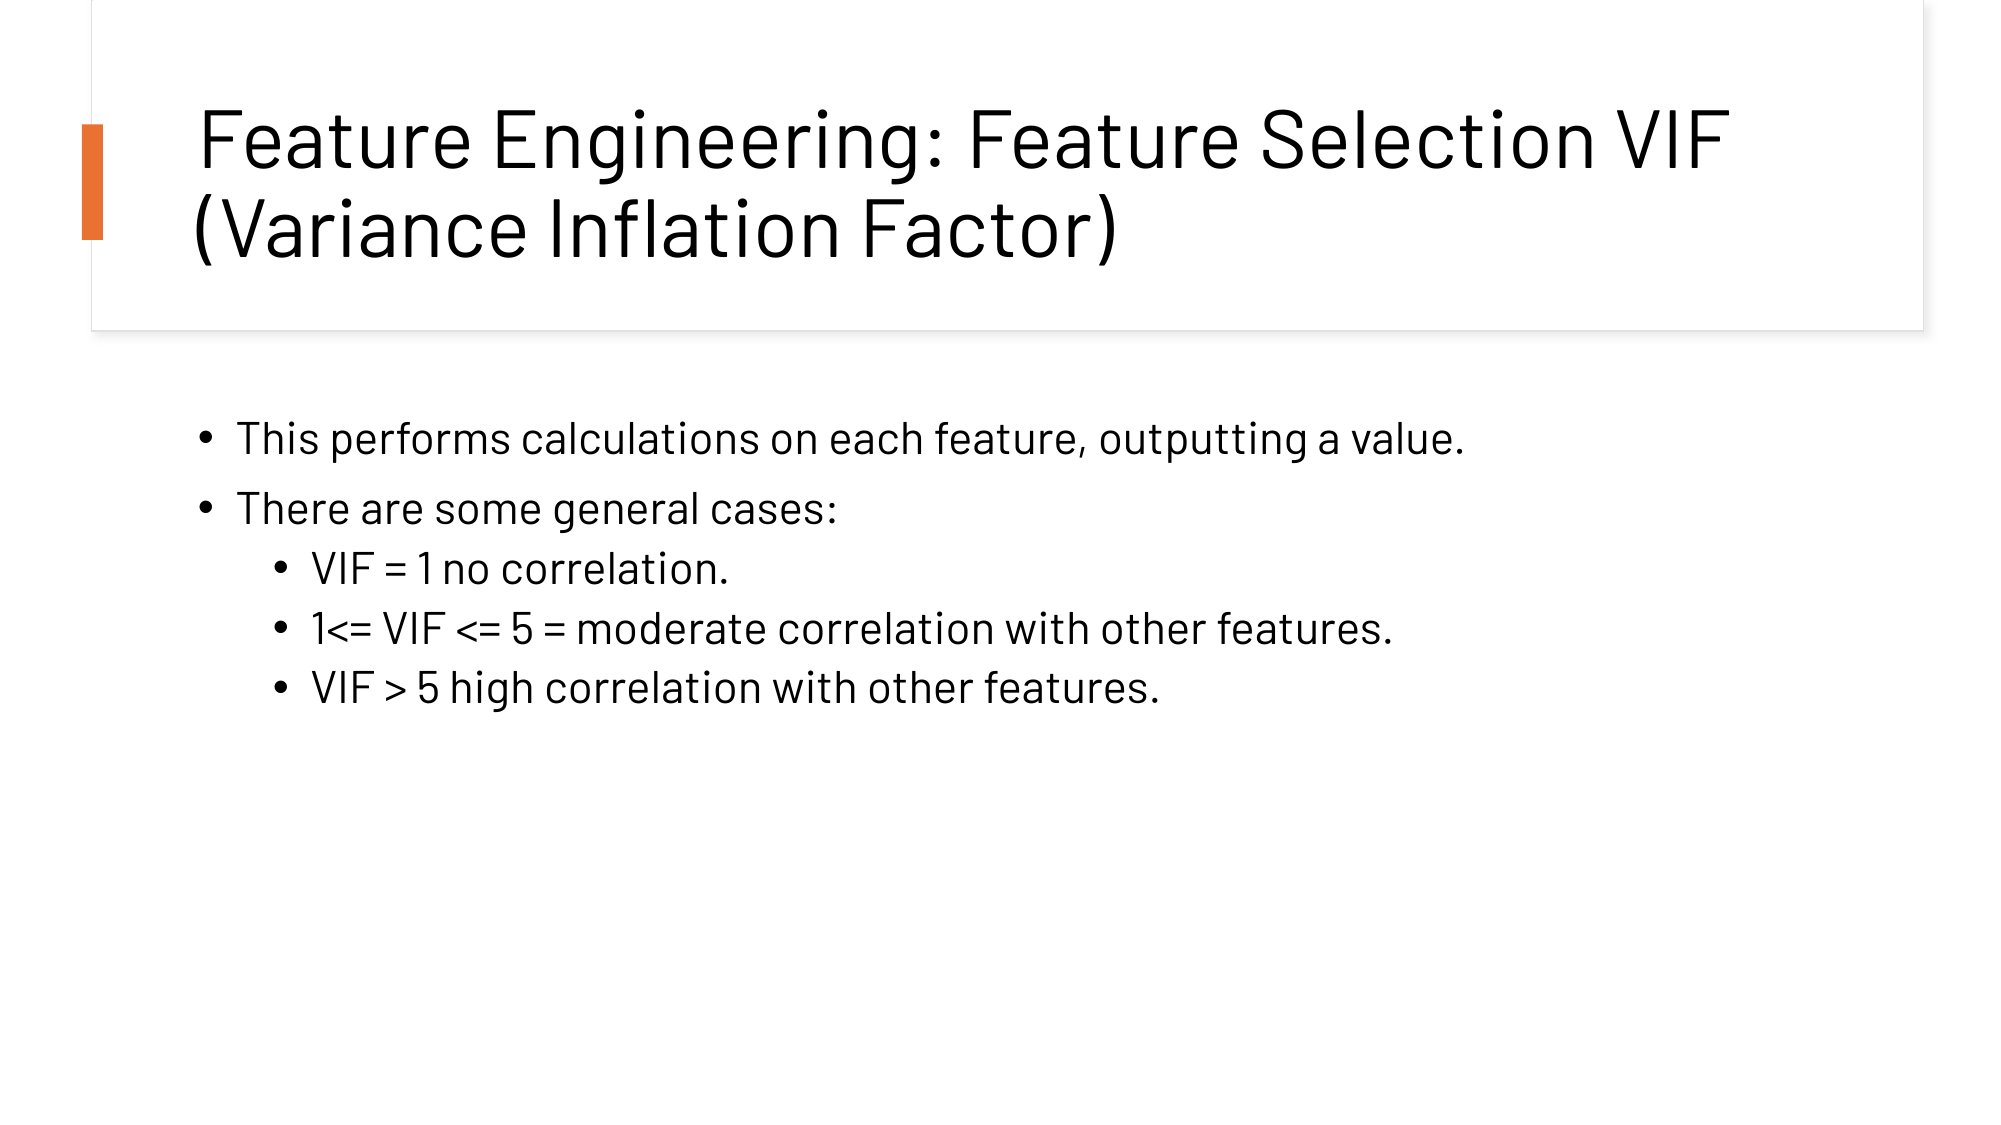

Feature Engineering: Feature Selection VIF (Variance Inflation Factor)

This performs calculations on each feature, outputting a value.
There are some general cases:
VIF = 1 no correlation.
1<= VIF <= 5 = moderate correlation with other features.
VIF > 5 high correlation with other features.